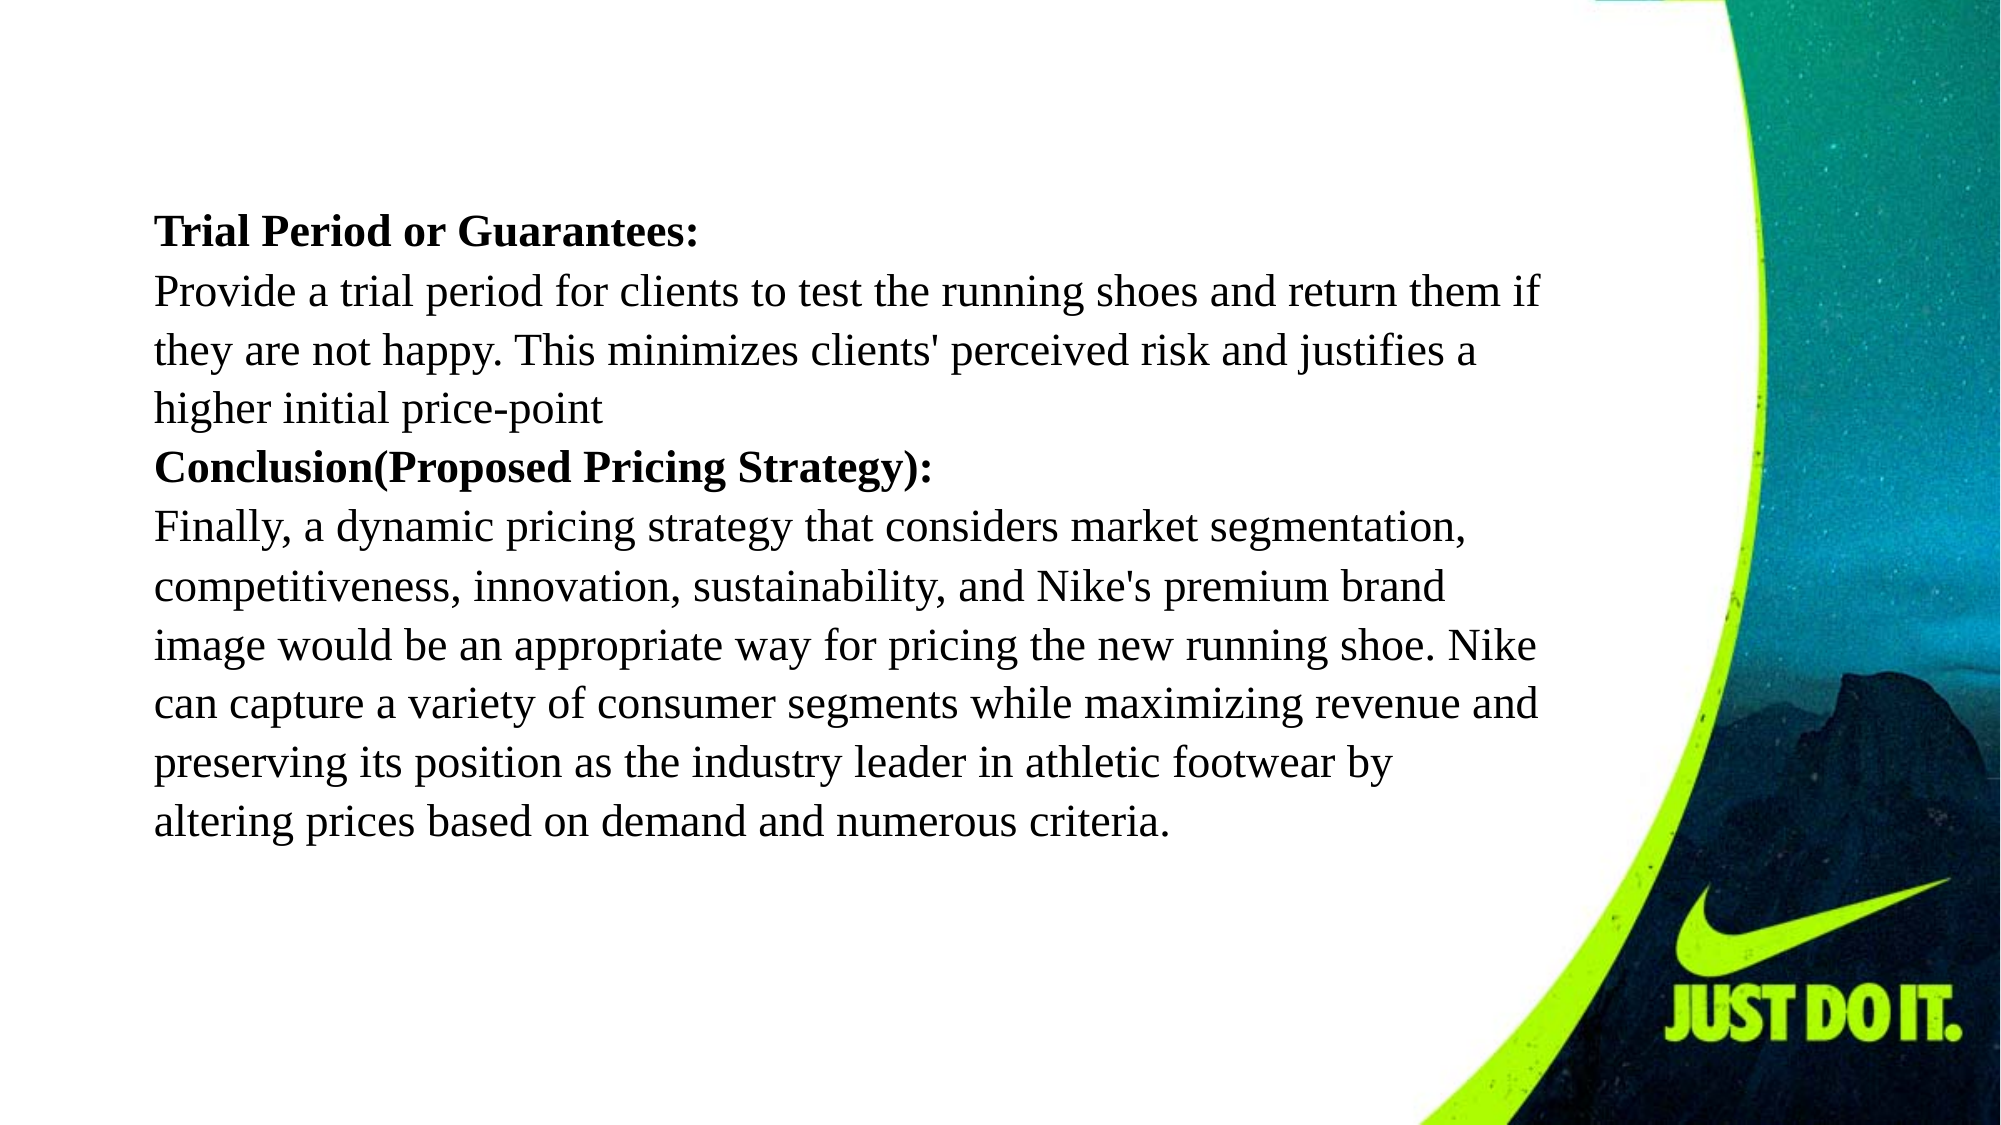

Trial Period or Guarantees:
Provide a trial period for clients to test the running shoes and return them if they are not happy. This minimizes clients' perceived risk and justifies a higher initial price-point
Conclusion(Proposed Pricing Strategy):
Finally, a dynamic pricing strategy that considers market segmentation, competitiveness, innovation, sustainability, and Nike's premium brand image would be an appropriate way for pricing the new running shoe. Nike can capture a variety of consumer segments while maximizing revenue and preserving its position as the industry leader in athletic footwear by altering prices based on demand and numerous criteria.